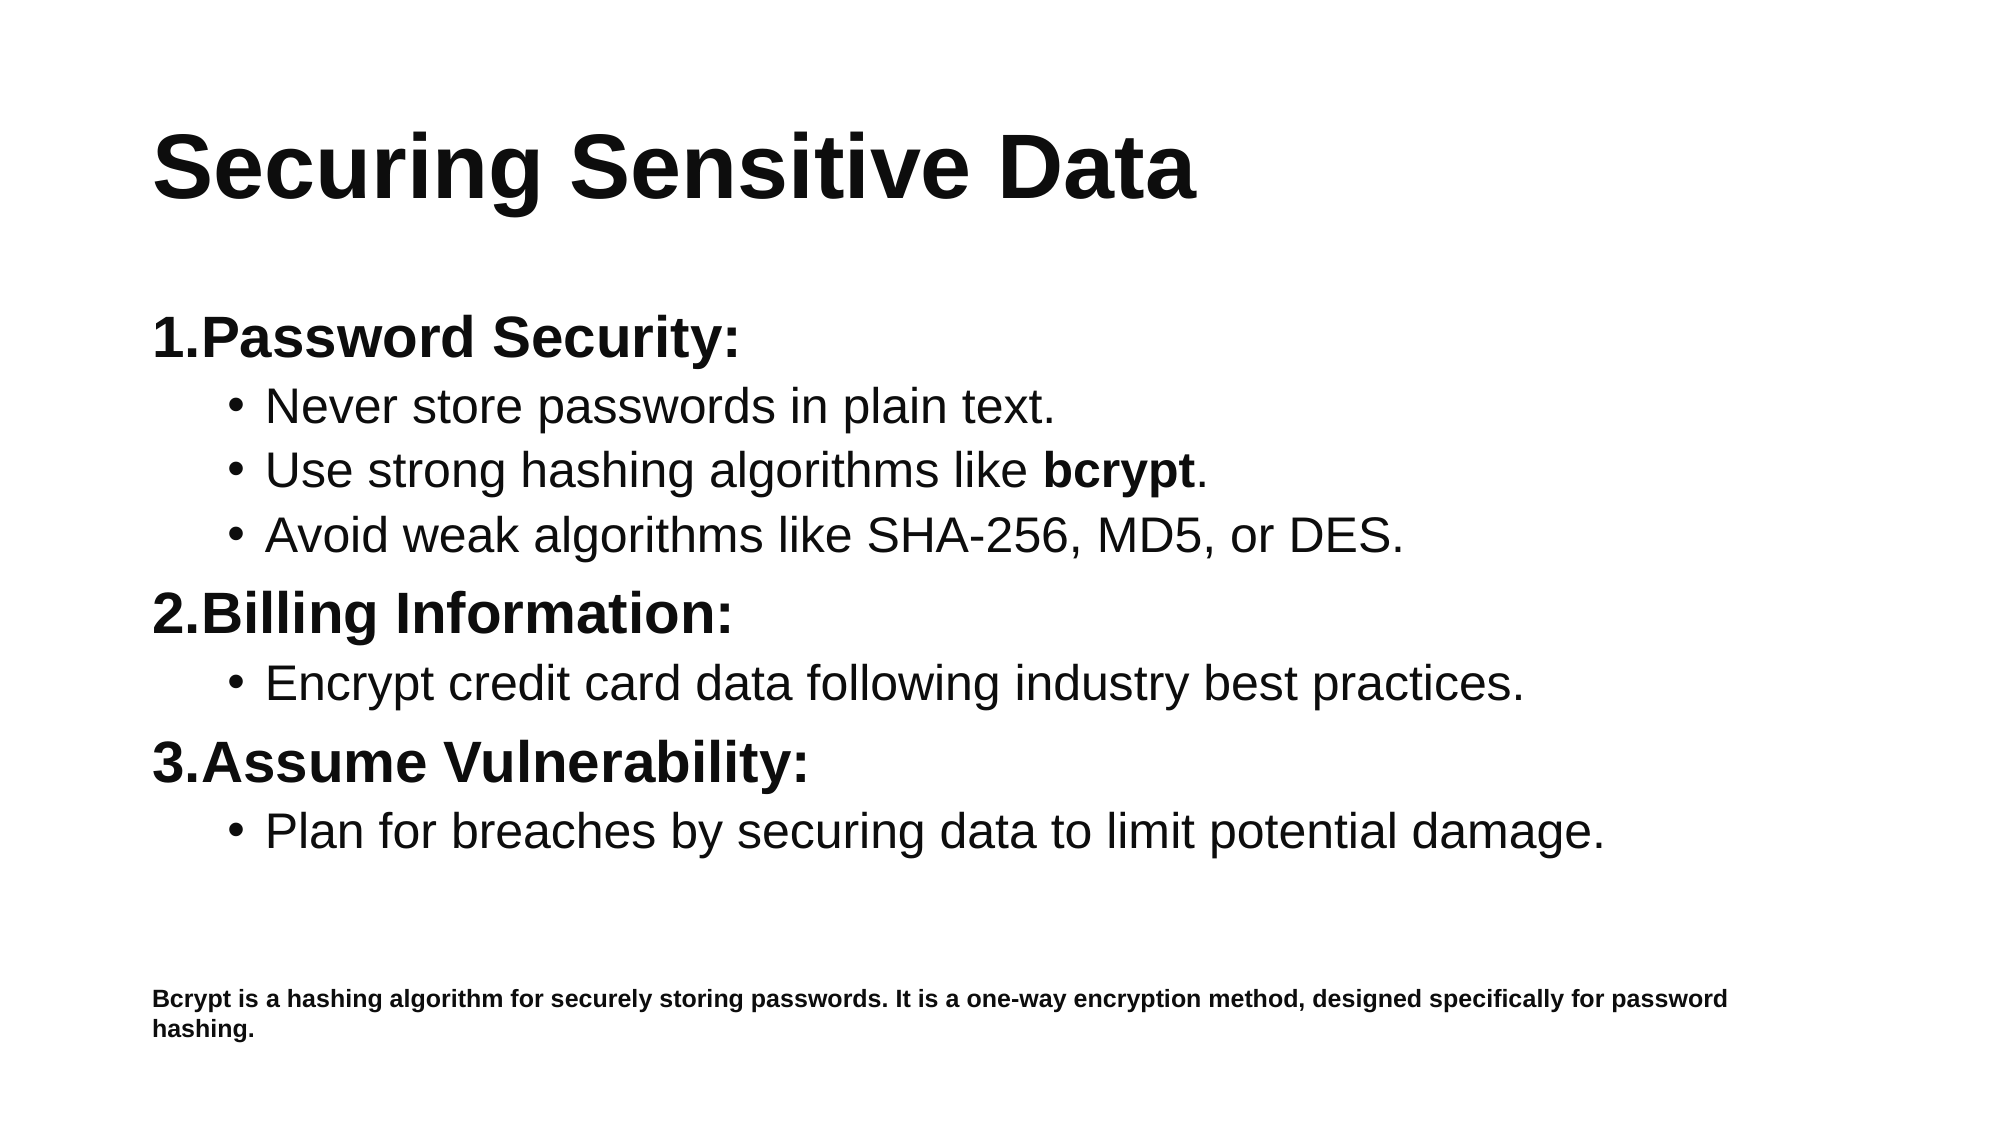

# Securing Sensitive Data
Password Security:
Never store passwords in plain text.
Use strong hashing algorithms like bcrypt.
Avoid weak algorithms like SHA-256, MD5, or DES.
Billing Information:
Encrypt credit card data following industry best practices.
Assume Vulnerability:
Plan for breaches by securing data to limit potential damage.

Bcrypt is a hashing algorithm for securely storing passwords. It is a one-way encryption method, designed specifically for password hashing.